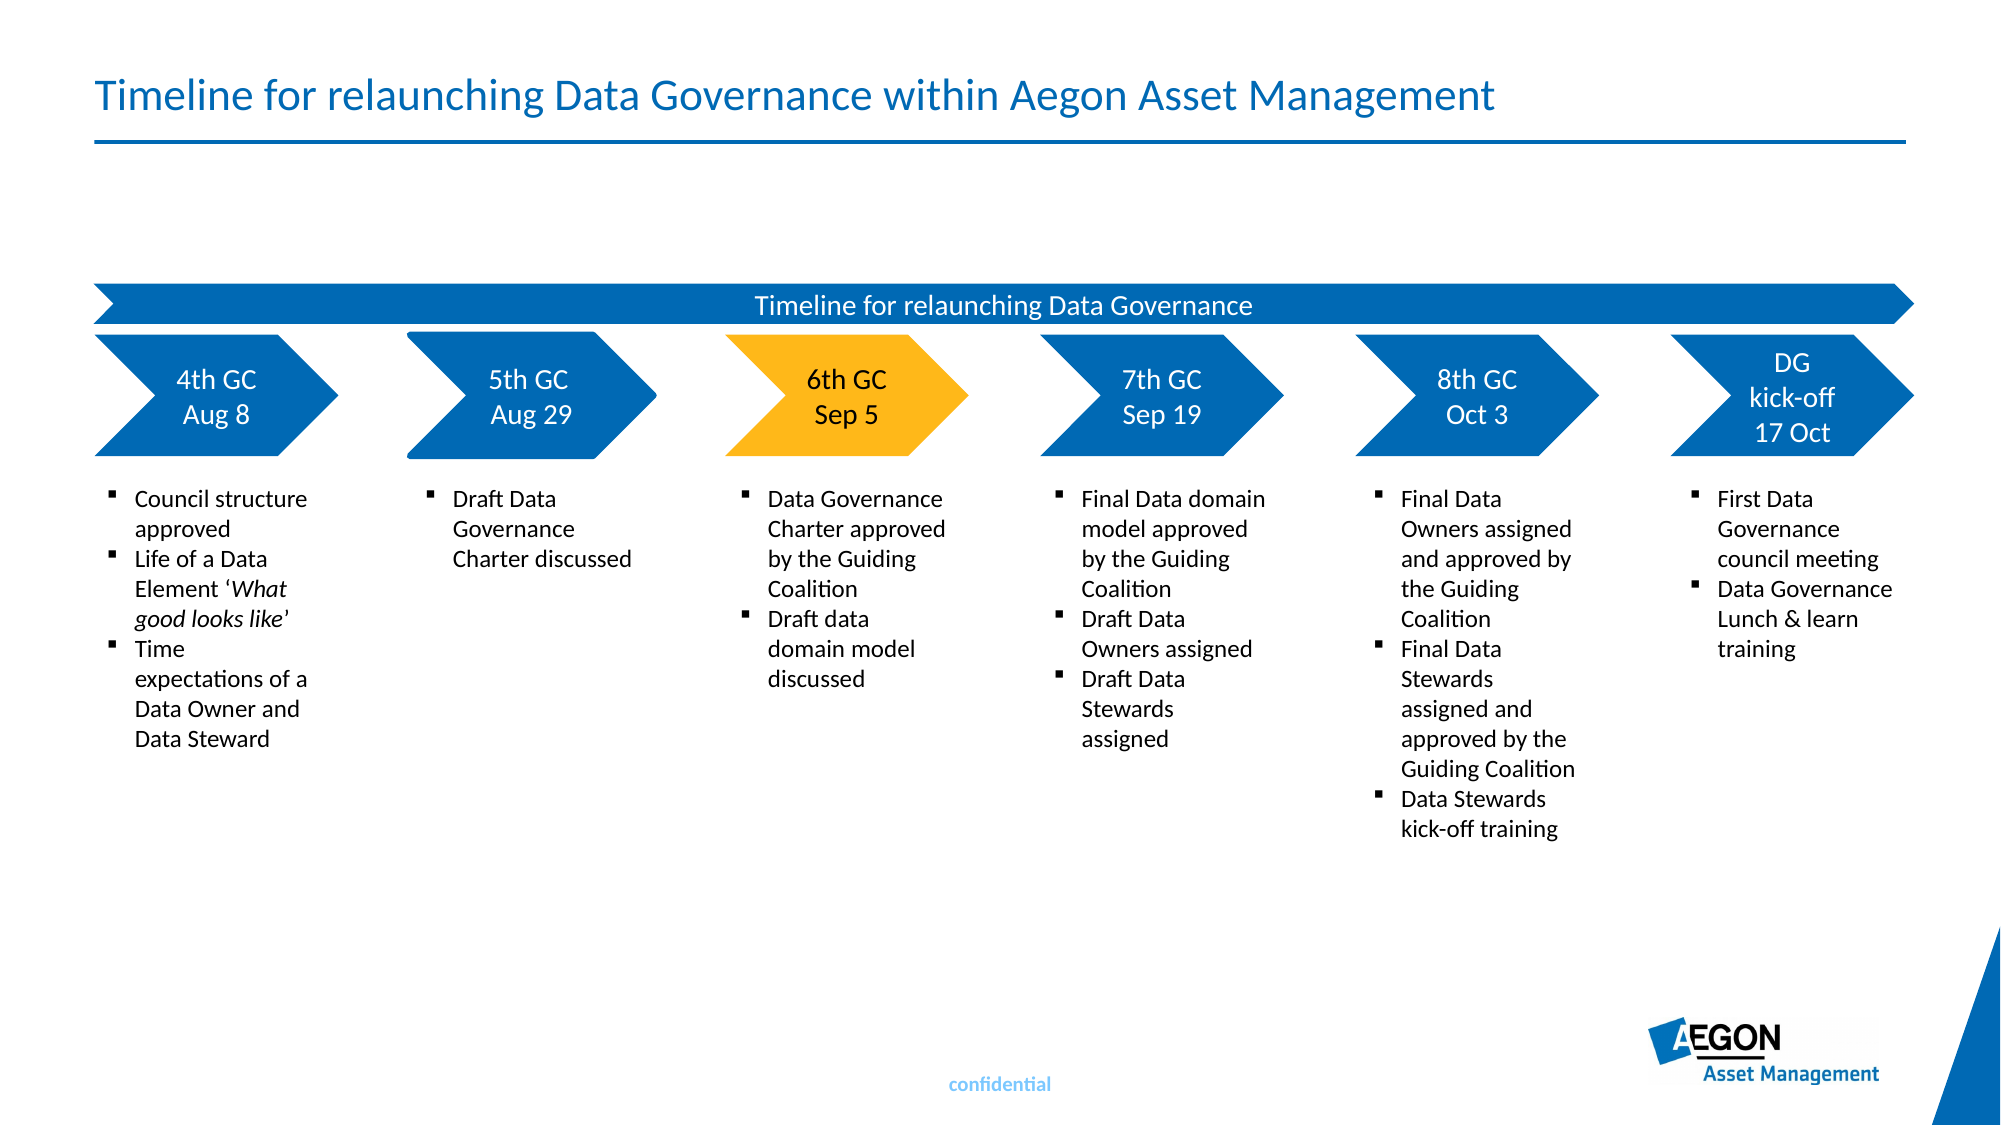

# Timeline for relaunching Data Governance within Aegon Asset Management
Timeline for relaunching Data Governance
4th GC
Aug 8
Council structure approved
Life of a Data Element ‘What good looks like’
Time expectations of a Data Owner and Data Steward
5th GC
Aug 29
Draft Data Governance Charter discussed

6th GC
Sep 5
Data Governance Charter approved by the Guiding Coalition
Draft data domain model discussed

7th GC
Sep 19
Final Data domain model approved by the Guiding Coalition
Draft Data Owners assigned
Draft Data Stewards assigned
8th GC Oct 3
Final Data Owners assigned and approved by the Guiding Coalition
Final Data Stewards assigned and approved by the Guiding Coalition
Data Stewards kick-off training

DG kick-off 17 Oct
First Data Governance council meeting
Data Governance Lunch & learn training